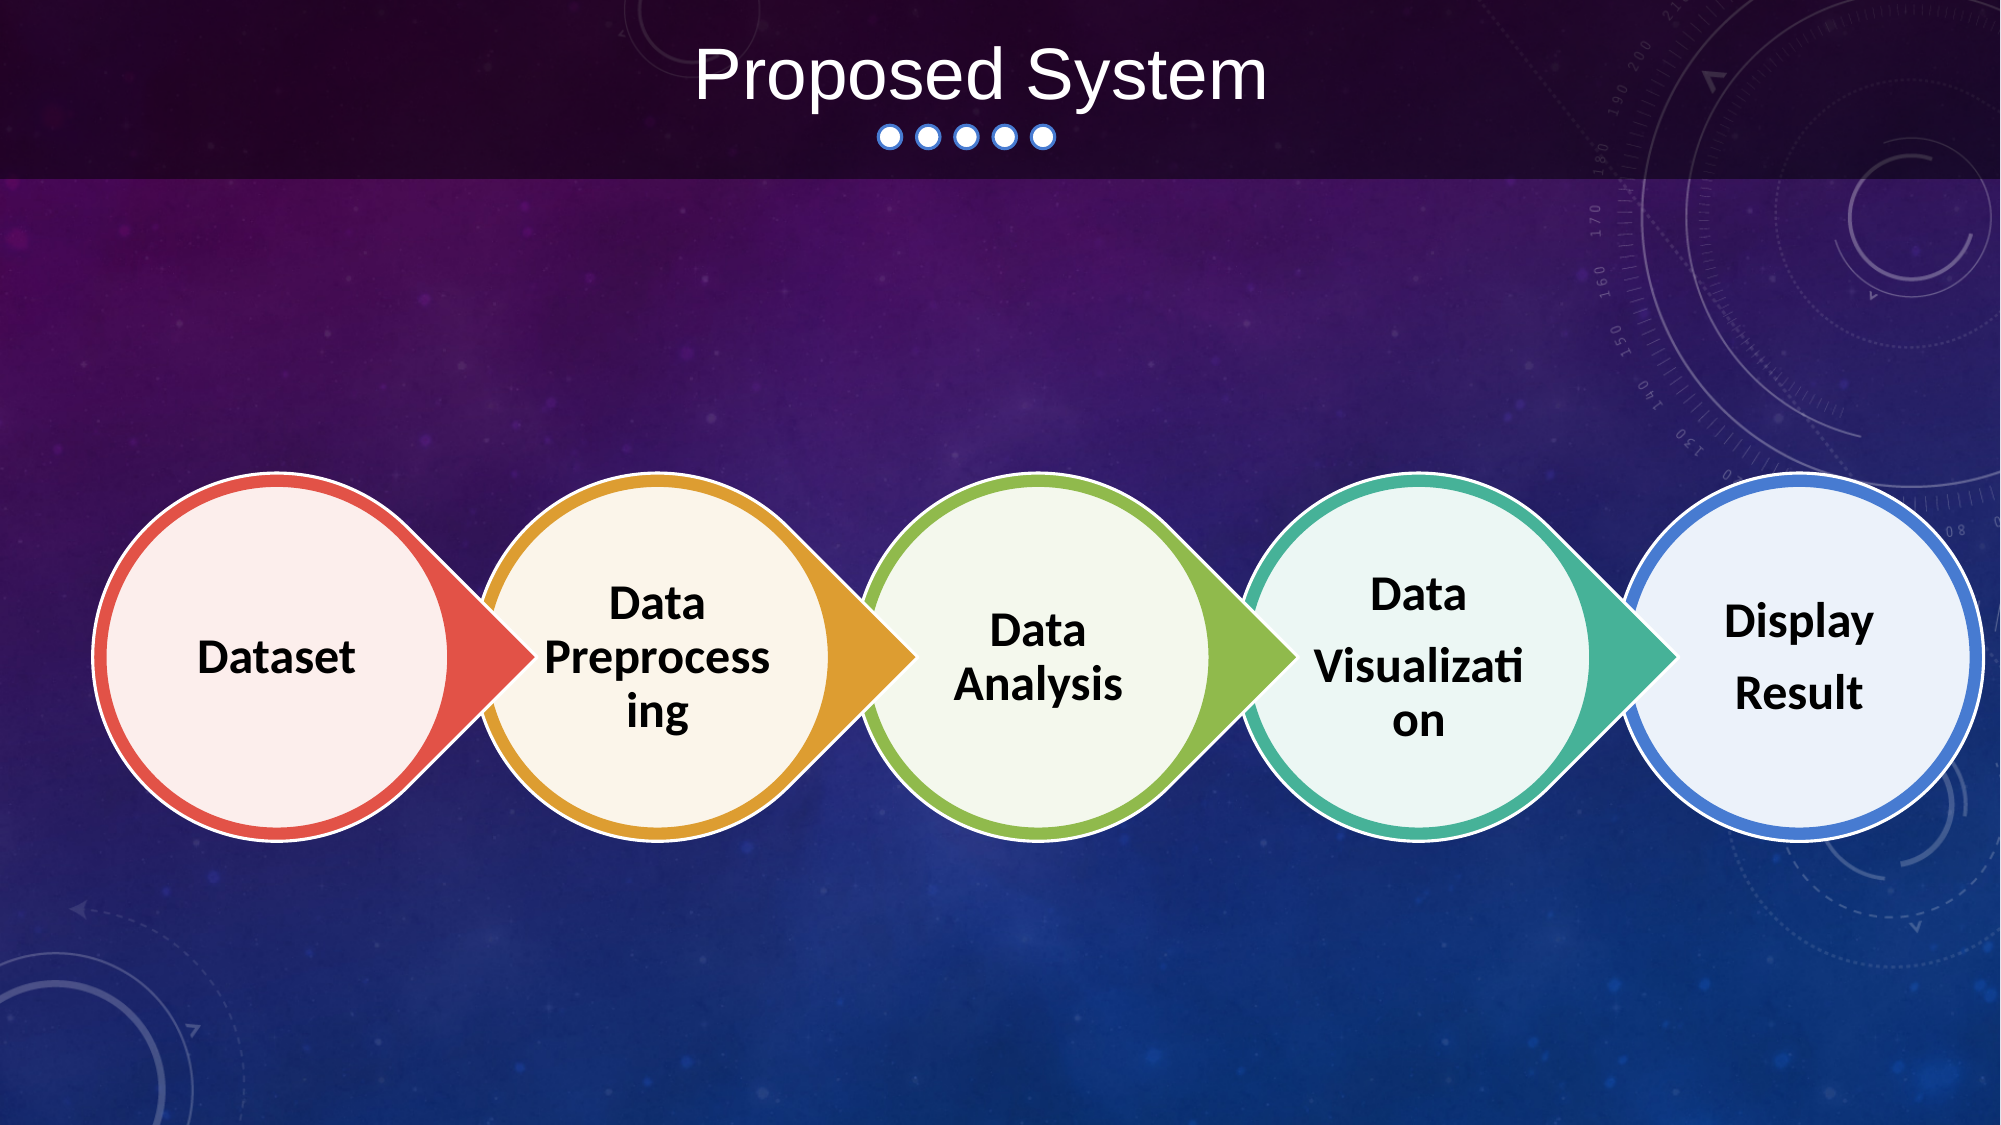

Proposed System

Display
Result
Data
Visualization
Data Analysis
Data Preprocessing
Dataset